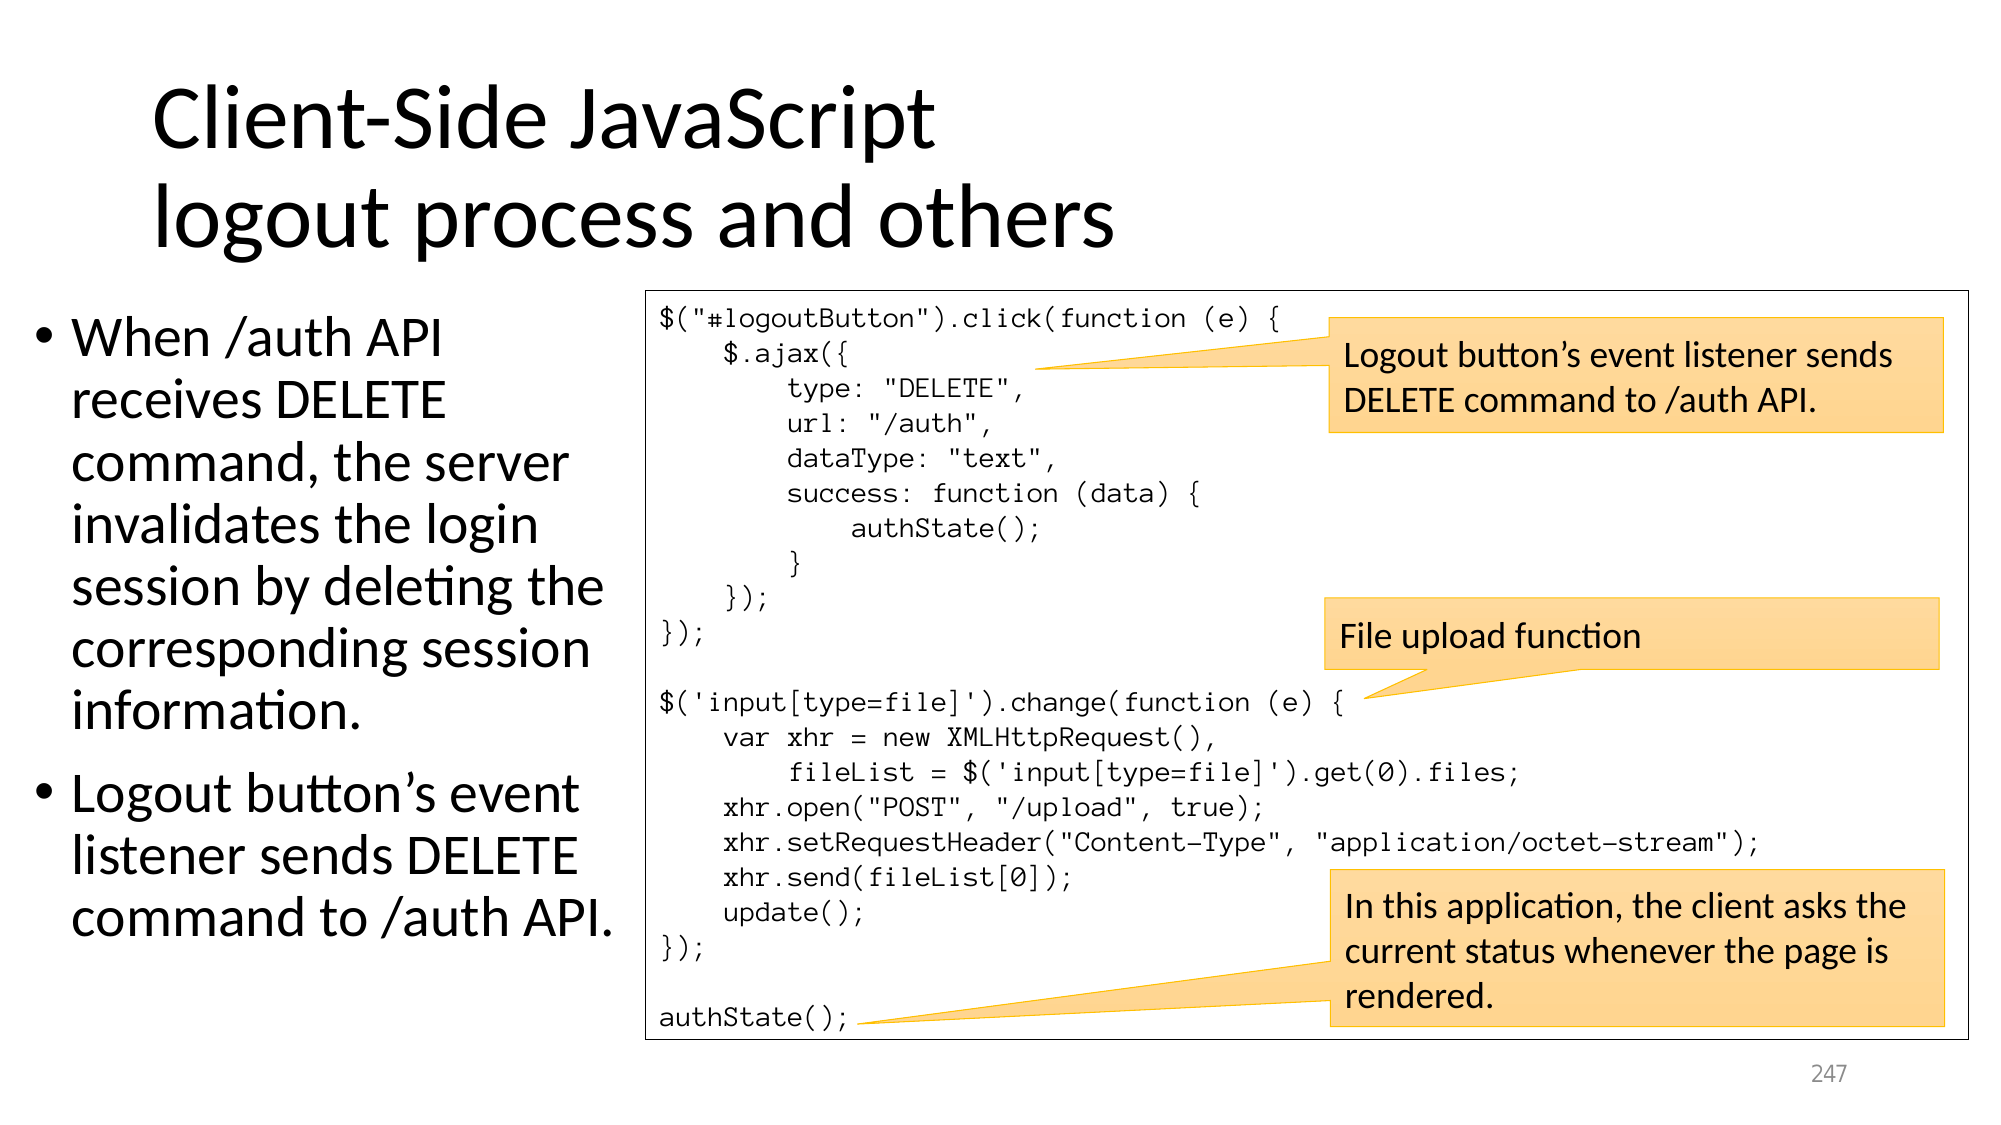

# Client-Side JavaScript logout process and others
$("#logoutButton").click(function (e) {
    $.ajax({
        type: "DELETE",
        url: "/auth",
        dataType: "text",
        success: function (data) {
            authState();
        }
    });
});

$('input[type=file]').change(function (e) {
    var xhr = new XMLHttpRequest(),
        fileList = $('input[type=file]').get(0).files;
    xhr.open("POST", "/upload", true);
    xhr.setRequestHeader("Content-Type", "application/octet-stream");
    xhr.send(fileList[0]);
    update();
});

authState();
When /auth API receives DELETE command, the server invalidates the login session by deleting the corresponding session information.
Logout button’s event listener sends DELETE command to /auth API.
Logout button’s event listener sends DELETE command to /auth API.
File upload function
In this application, the client asks the current status whenever the page is rendered.
247